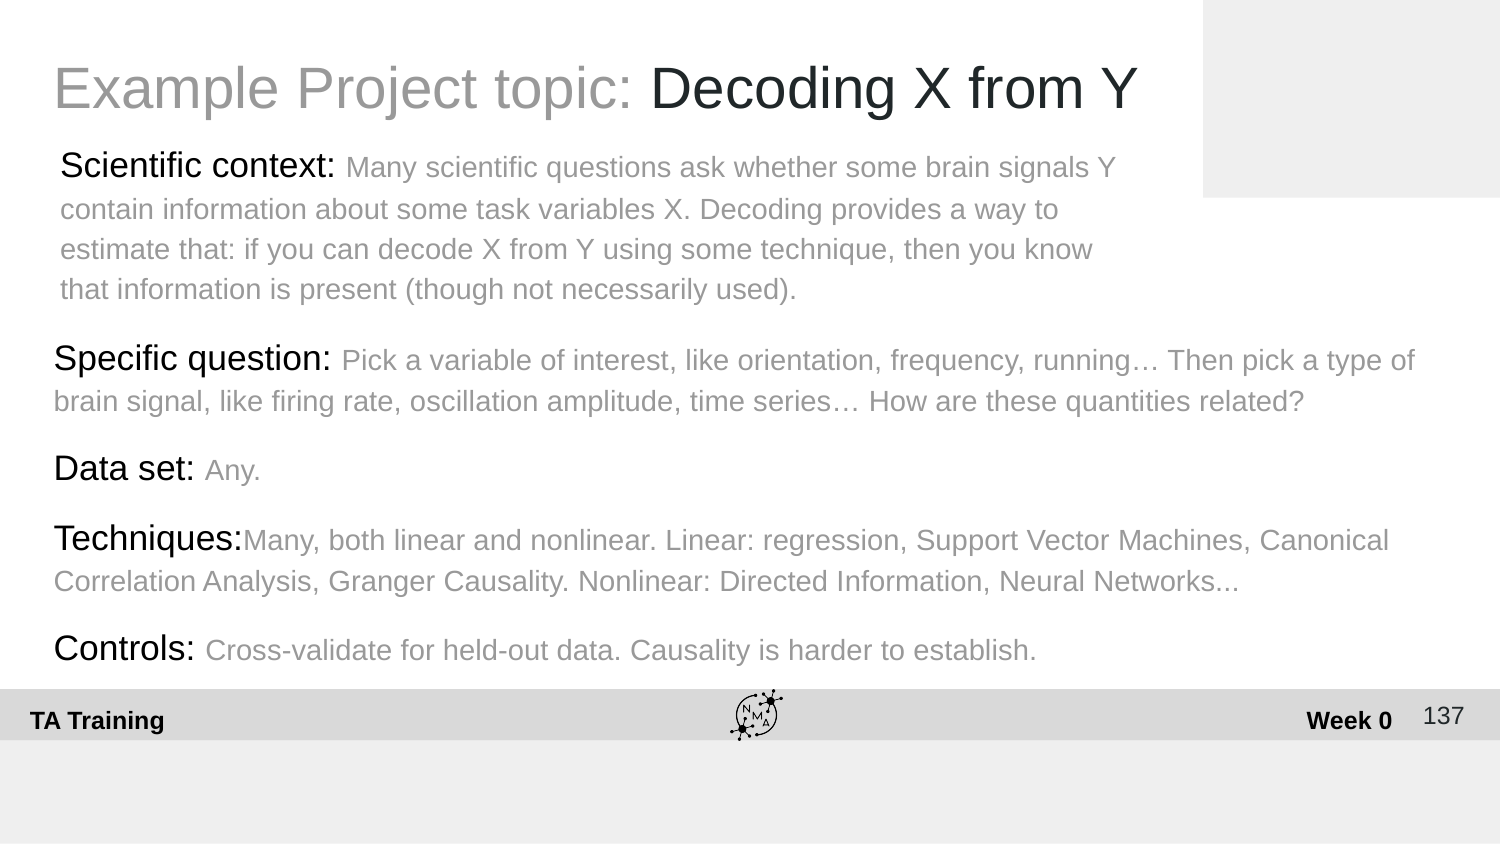

# Example Project topic: Decoding X from Y
Scientific context: Many scientific questions ask whether some brain signals Y contain information about some task variables X. Decoding provides a way to estimate that: if you can decode X from Y using some technique, then you know that information is present (though not necessarily used).

Specific question: Pick a variable of interest, like orientation, frequency, running… Then pick a type of brain signal, like firing rate, oscillation amplitude, time series… How are these quantities related?
Data set: Any.
Techniques:Many, both linear and nonlinear. Linear: regression, Support Vector Machines, Canonical Correlation Analysis, Granger Causality. Nonlinear: Directed Information, Neural Networks...
Controls: Cross-validate for held-out data. Causality is harder to establish.
137